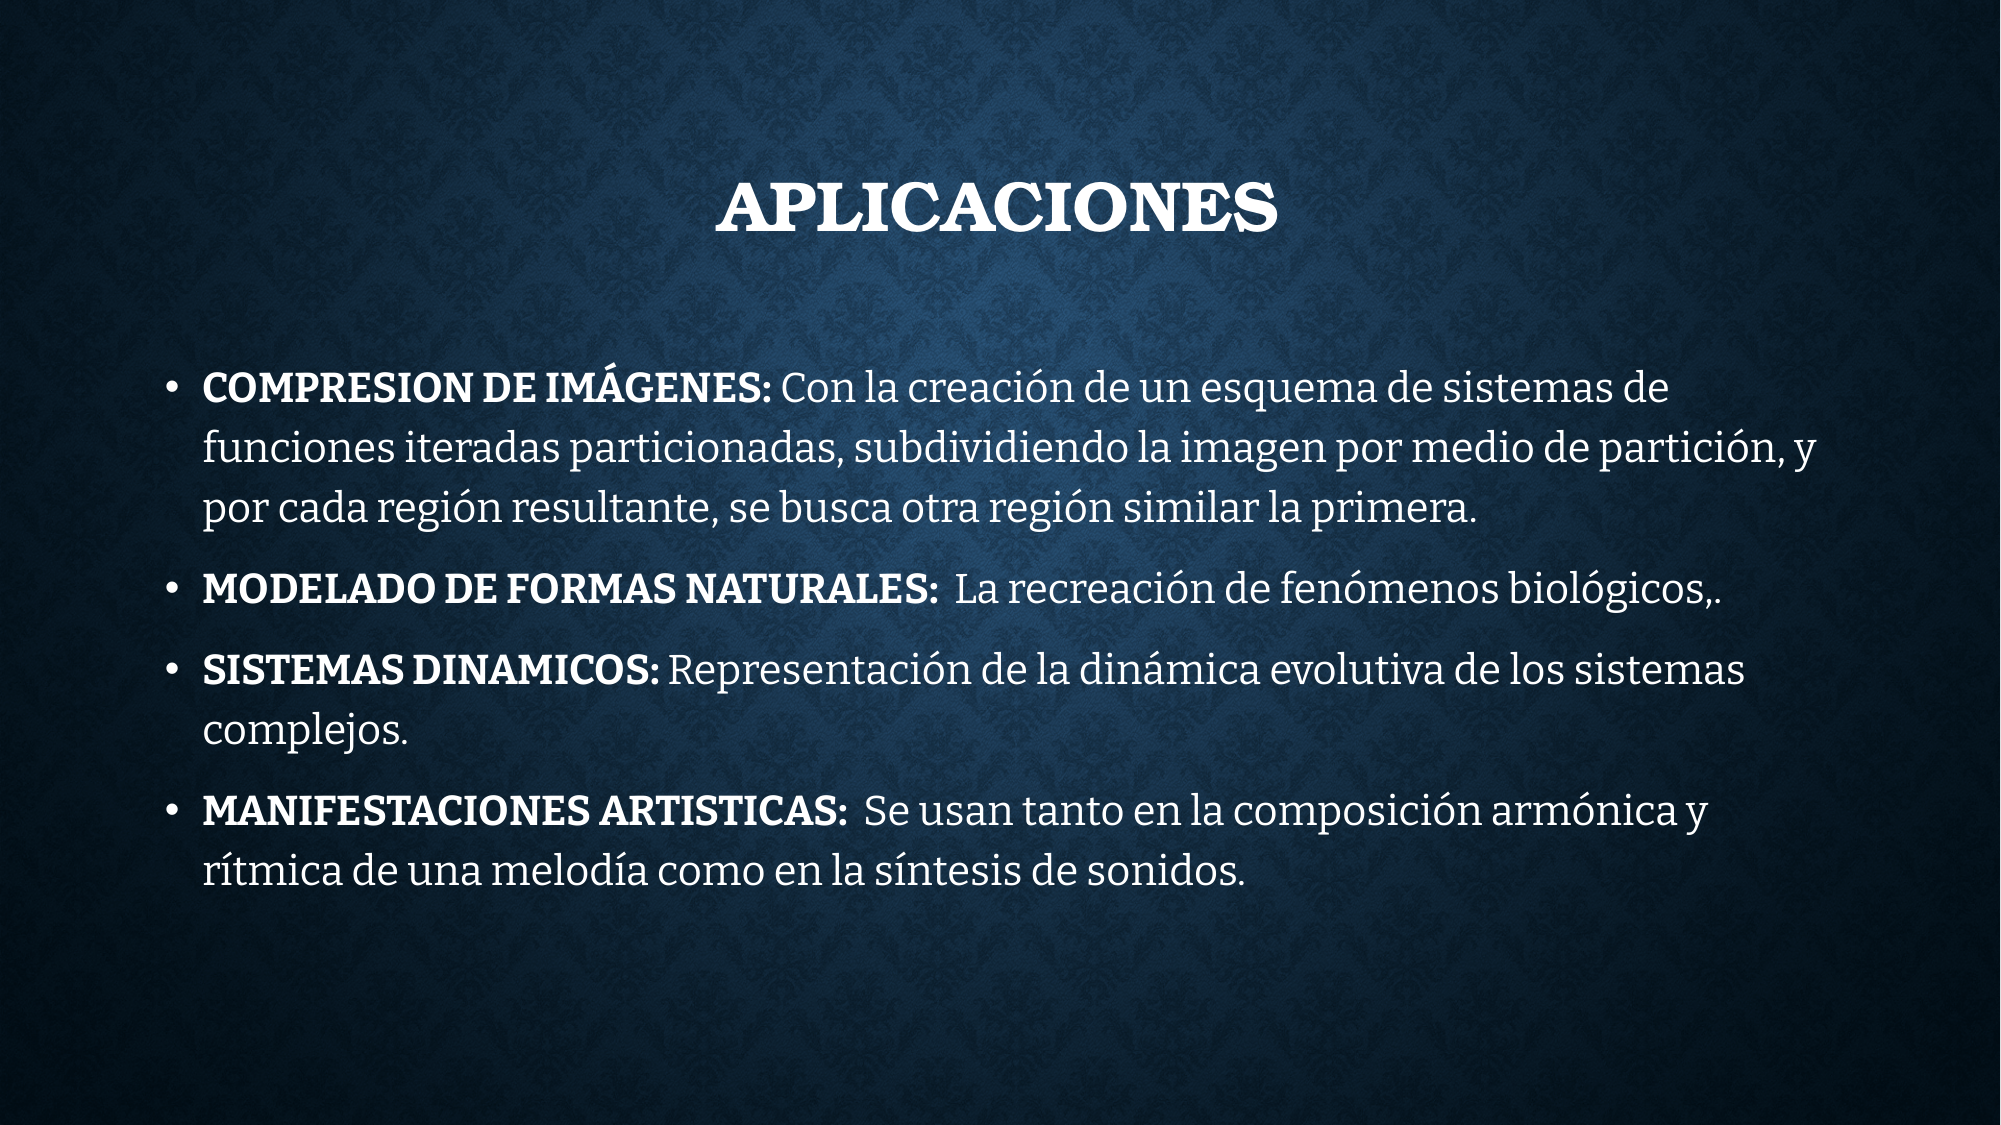

# APLICACIONES
COMPRESION DE IMÁGENES: Con la creación de un esquema de sistemas de funciones iteradas particionadas, subdividiendo la imagen por medio de partición, y por cada región resultante, se busca otra región similar la primera.
MODELADO DE FORMAS NATURALES:  La recreación de fenómenos biológicos,.
SISTEMAS DINAMICOS: Representación de la dinámica evolutiva de los sistemas complejos.
MANIFESTACIONES ARTISTICAS:  Se usan tanto en la composición armónica y rítmica de una melodía como en la síntesis de sonidos.